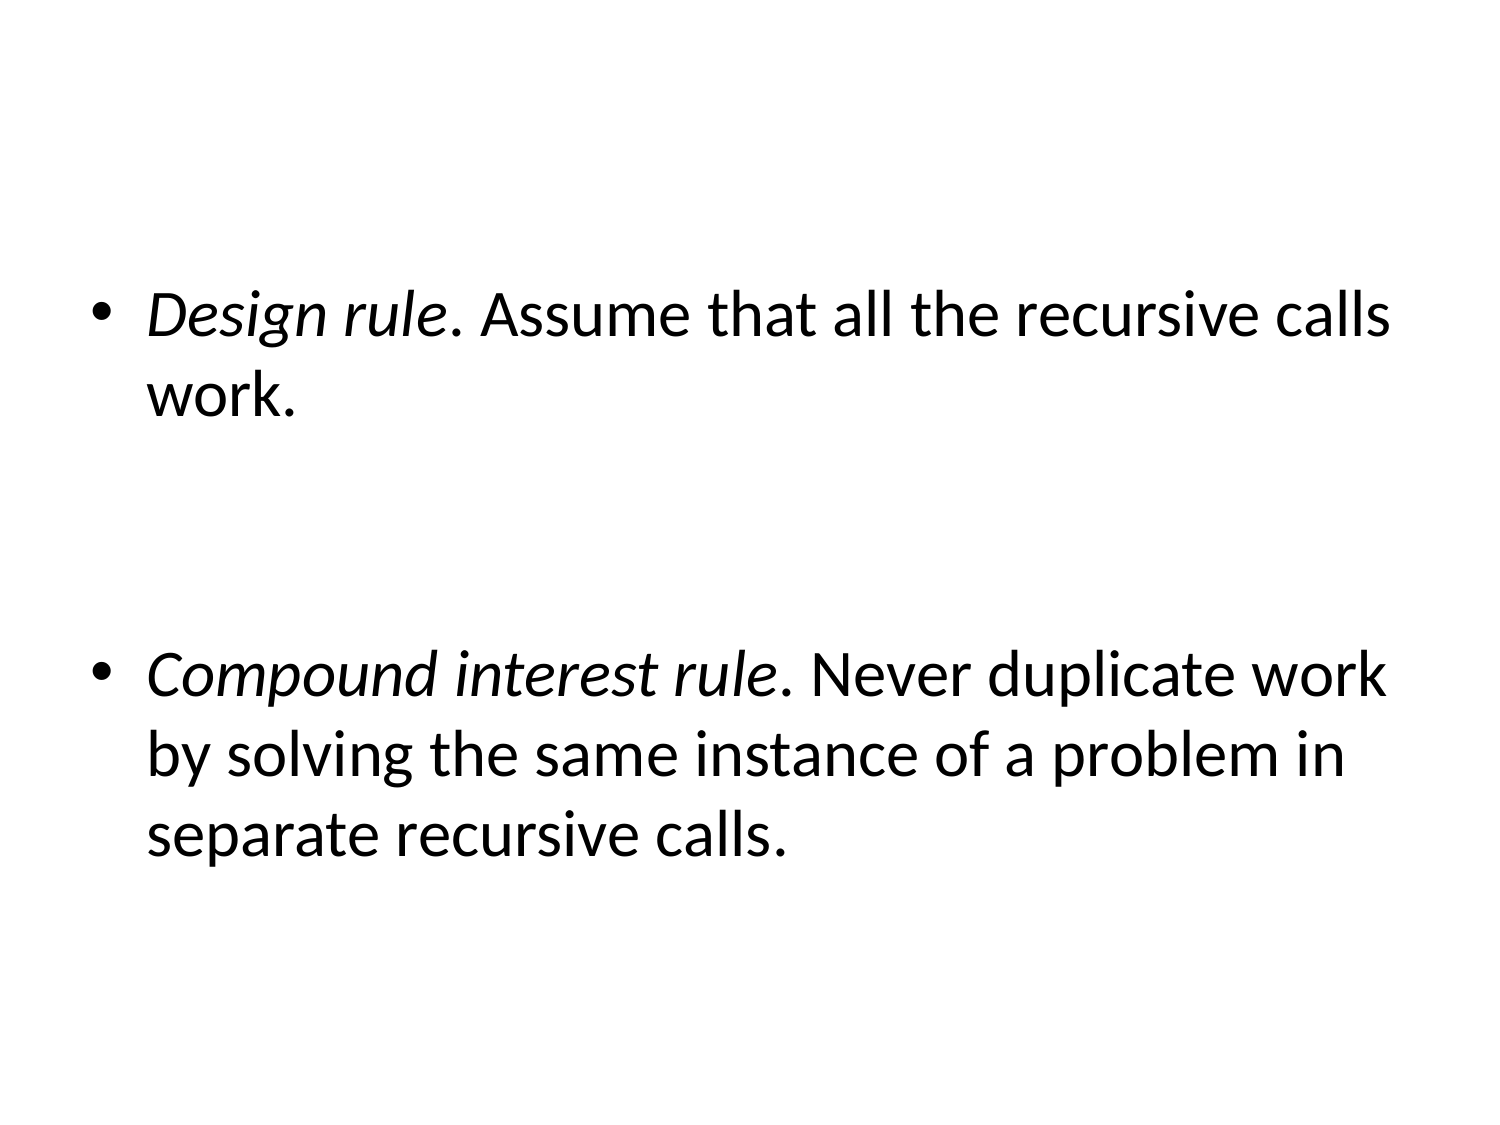

#
Design rule. Assume that all the recursive calls work.

Compound interest rule. Never duplicate work by solving the same instance of a problem in separate recursive calls.